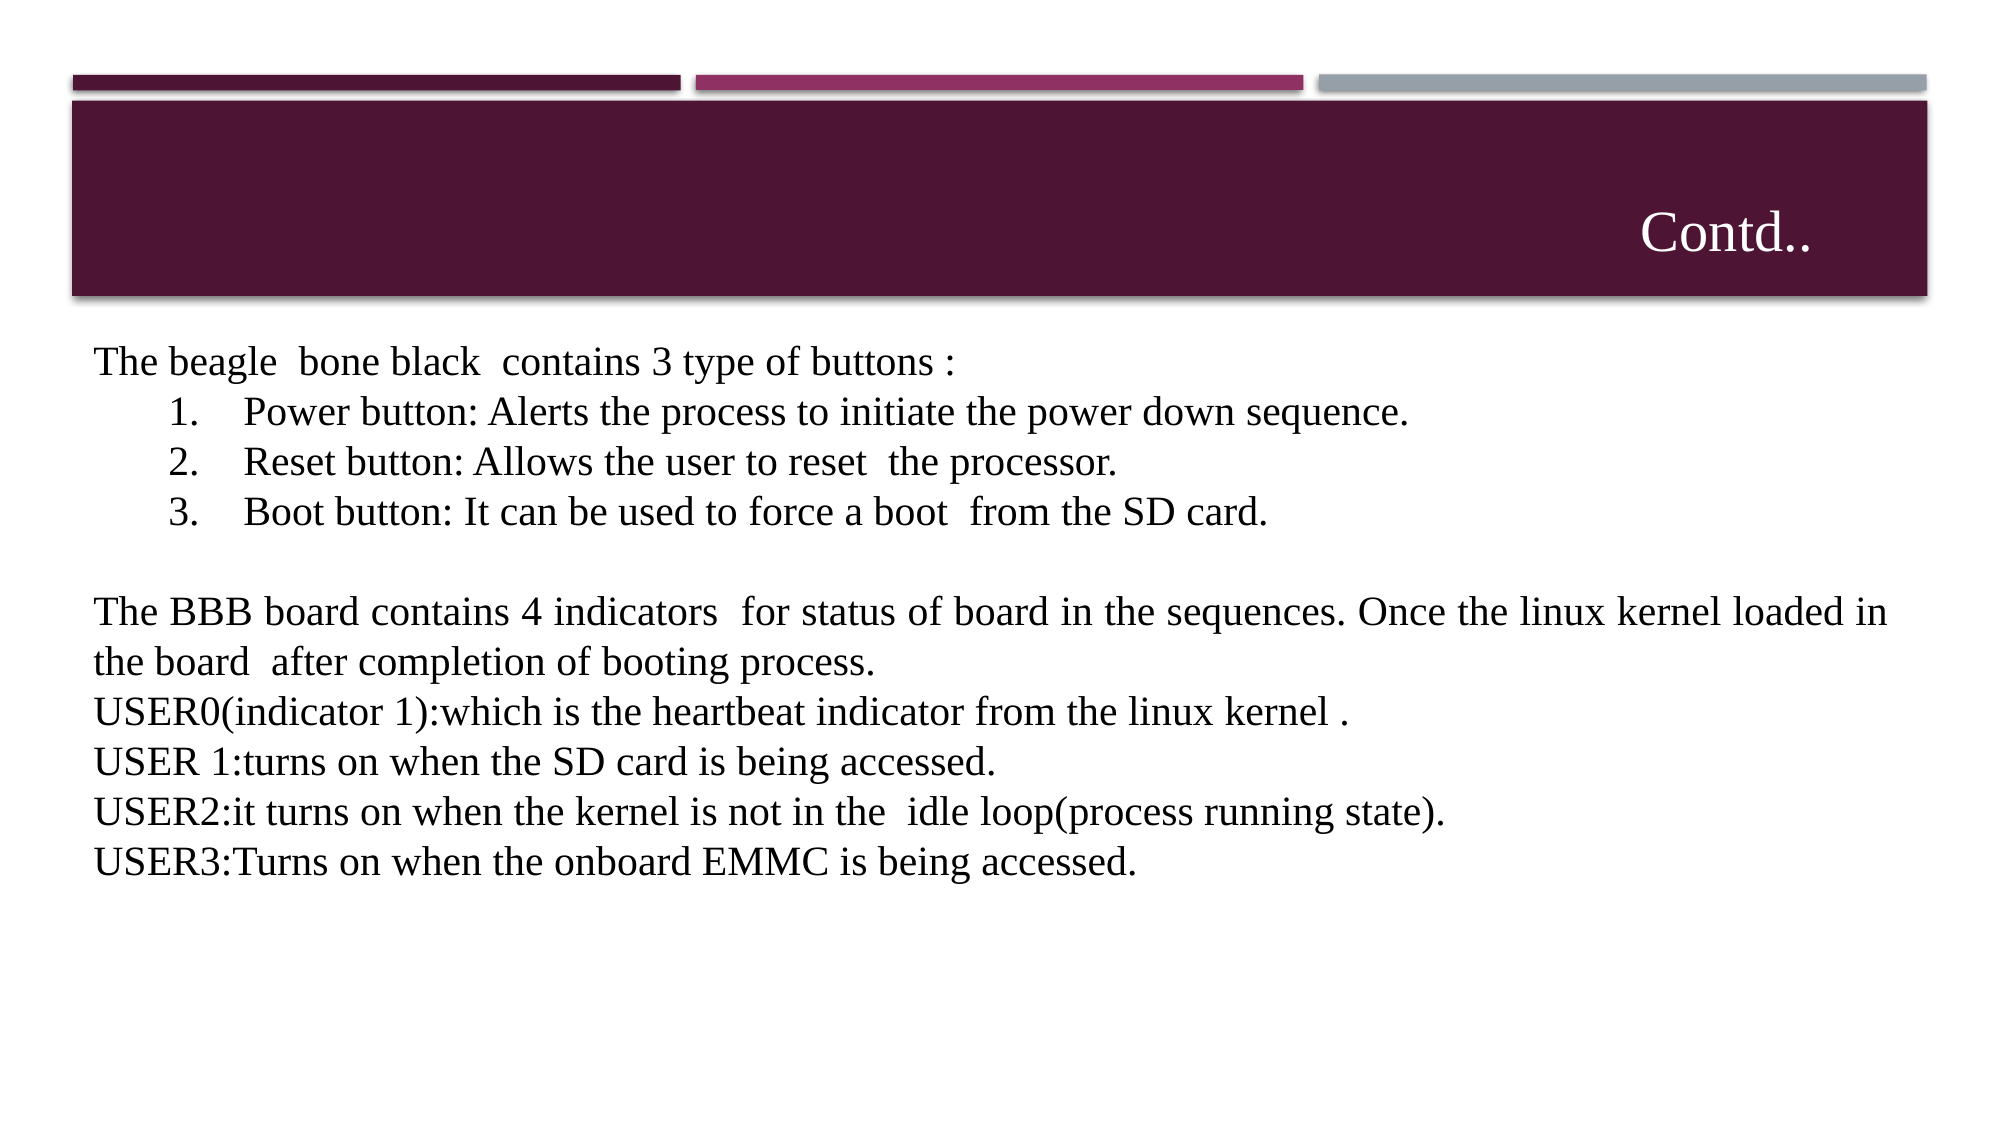

Contd..
The beagle  bone black  contains 3 type of buttons :
Power button: Alerts the process to initiate the power down sequence.
Reset button: Allows the user to reset  the processor.
Boot button: It can be used to force a boot  from the SD card.

The BBB board contains 4 indicators  for status of board in the sequences. Once the linux kernel loaded in the board  after completion of booting process.
USER0(indicator 1):which is the heartbeat indicator from the linux kernel .
USER 1:turns on when the SD card is being accessed.
USER2:it turns on when the kernel is not in the  idle loop(process running state).
USER3:Turns on when the onboard EMMC is being accessed.